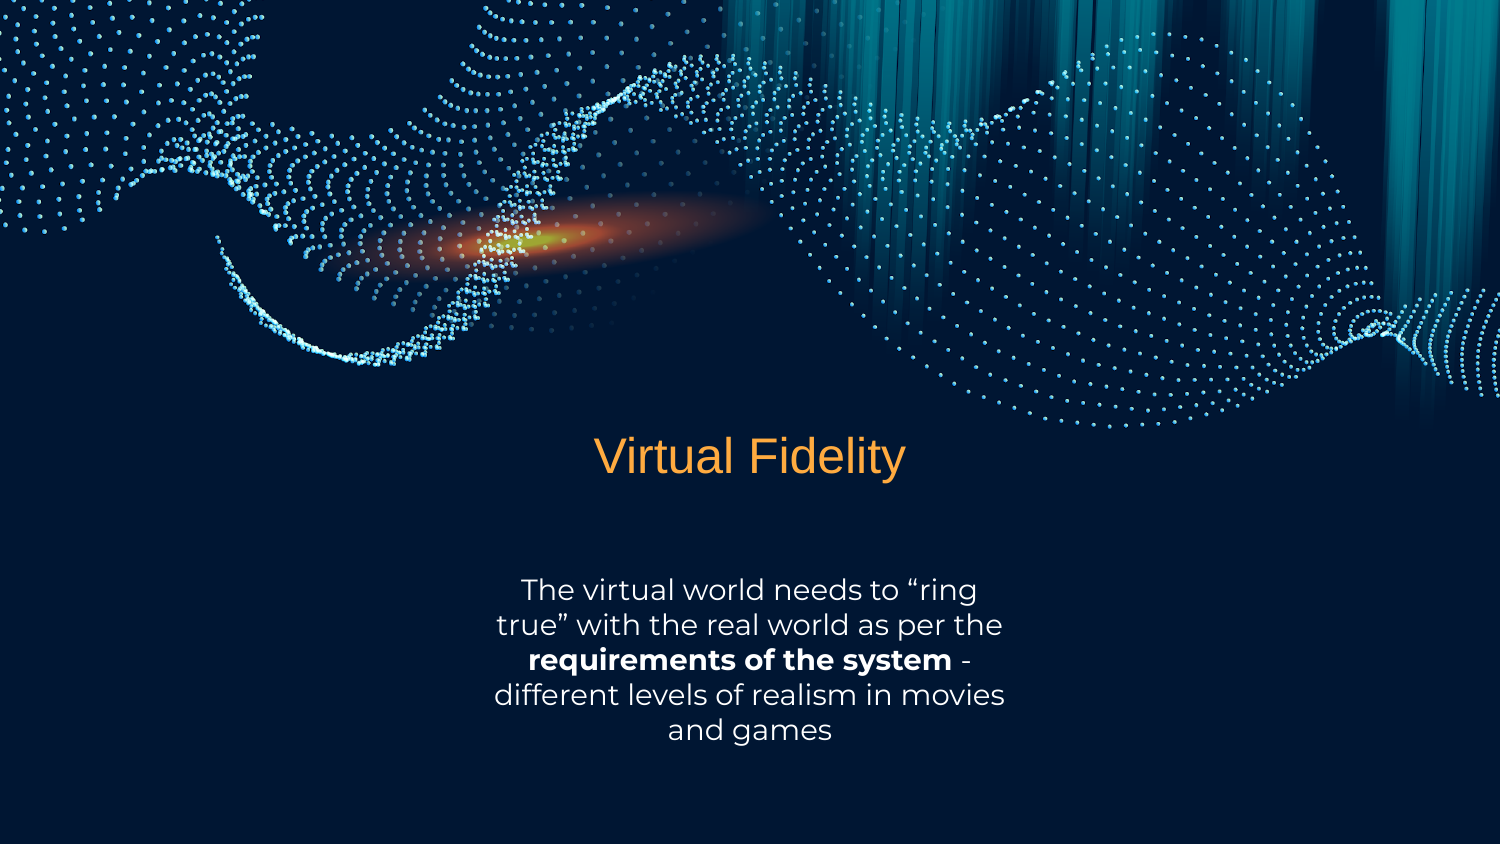

# Virtual Fidelity
The virtual world needs to “ring true” with the real world as per the requirements of the system - different levels of realism in movies and games